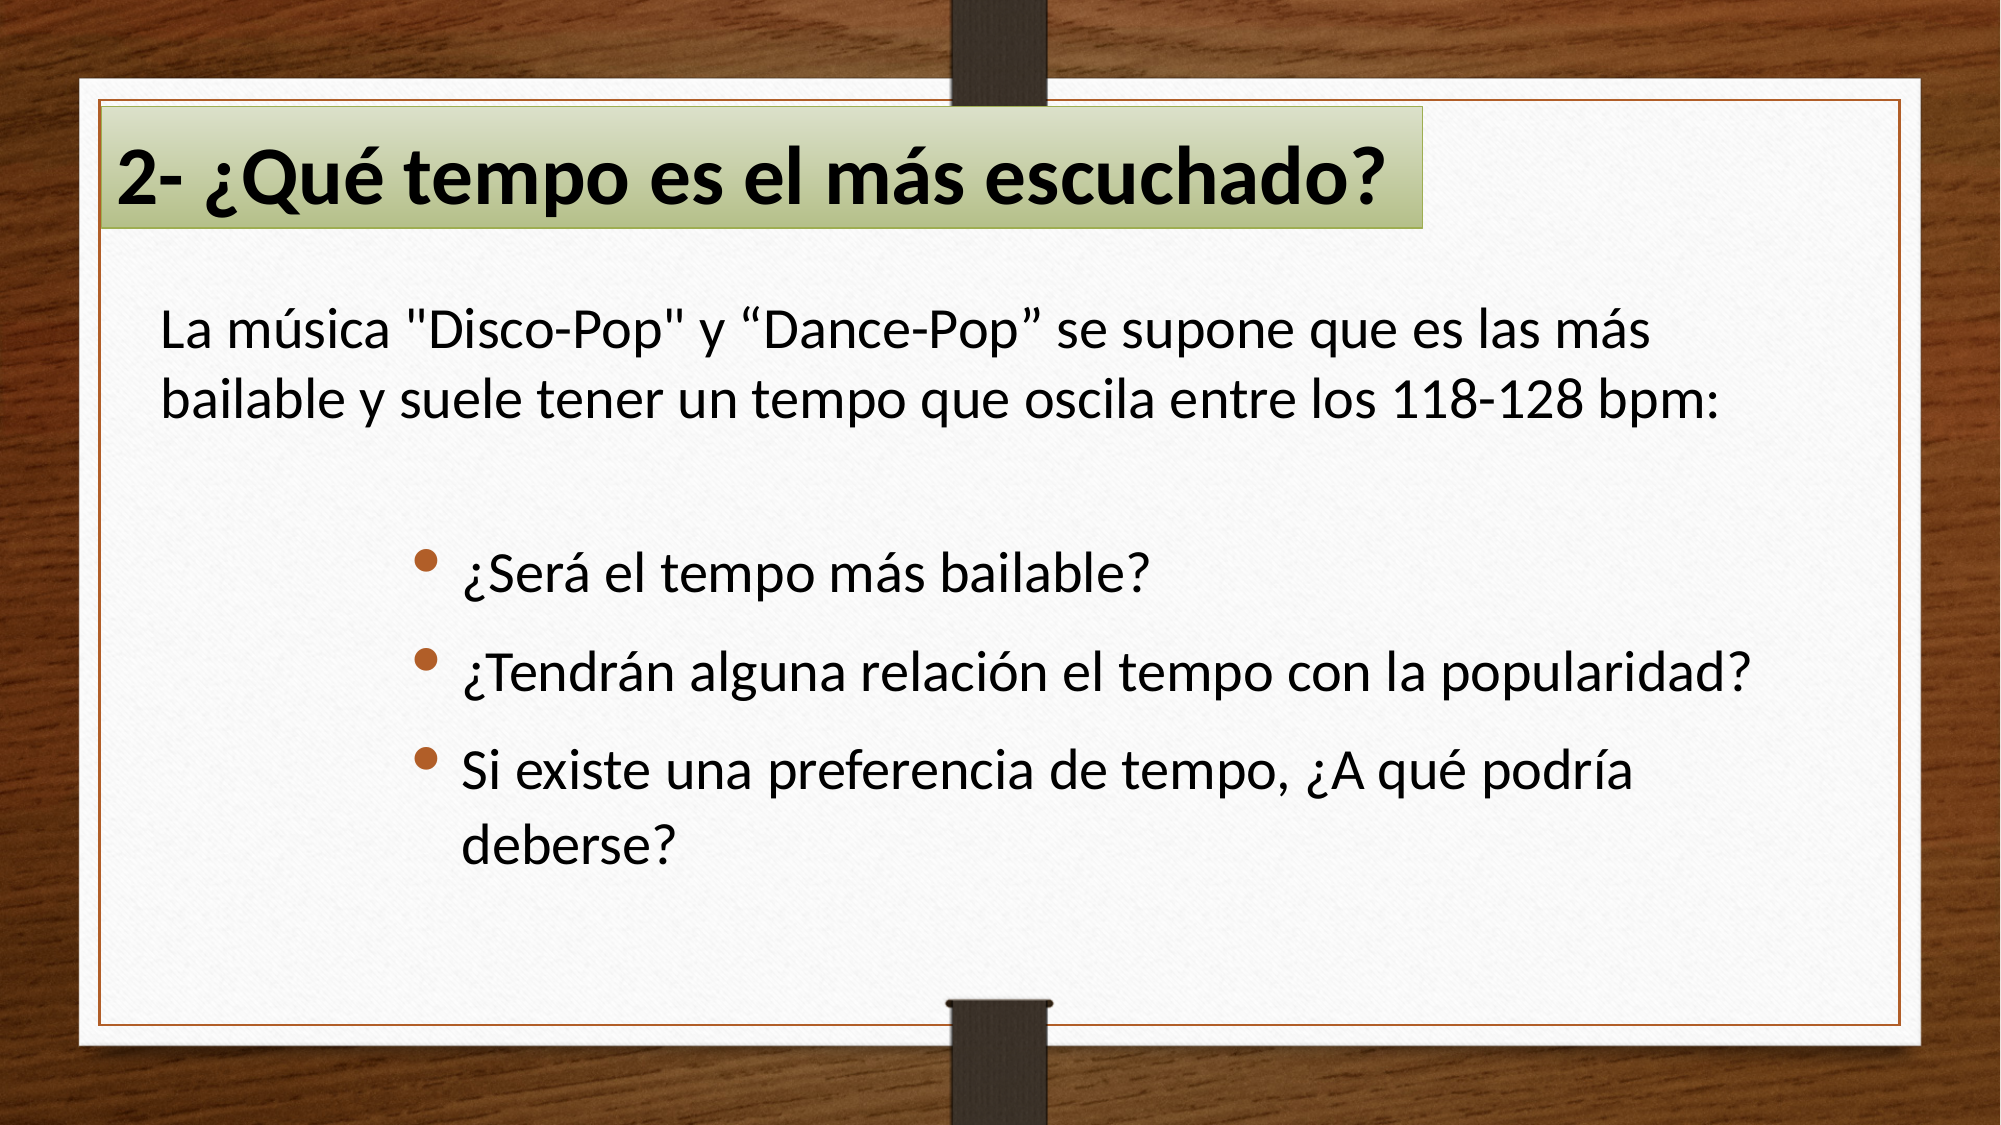

2- ¿Qué tempo es el más escuchado?
La música "Disco-Pop" y “Dance-Pop” se supone que es las más bailable y suele tener un tempo que oscila entre los 118-128 bpm:

¿Será el tempo más bailable?
¿Tendrán alguna relación el tempo con la popularidad?
Si existe una preferencia de tempo, ¿A qué podría deberse?